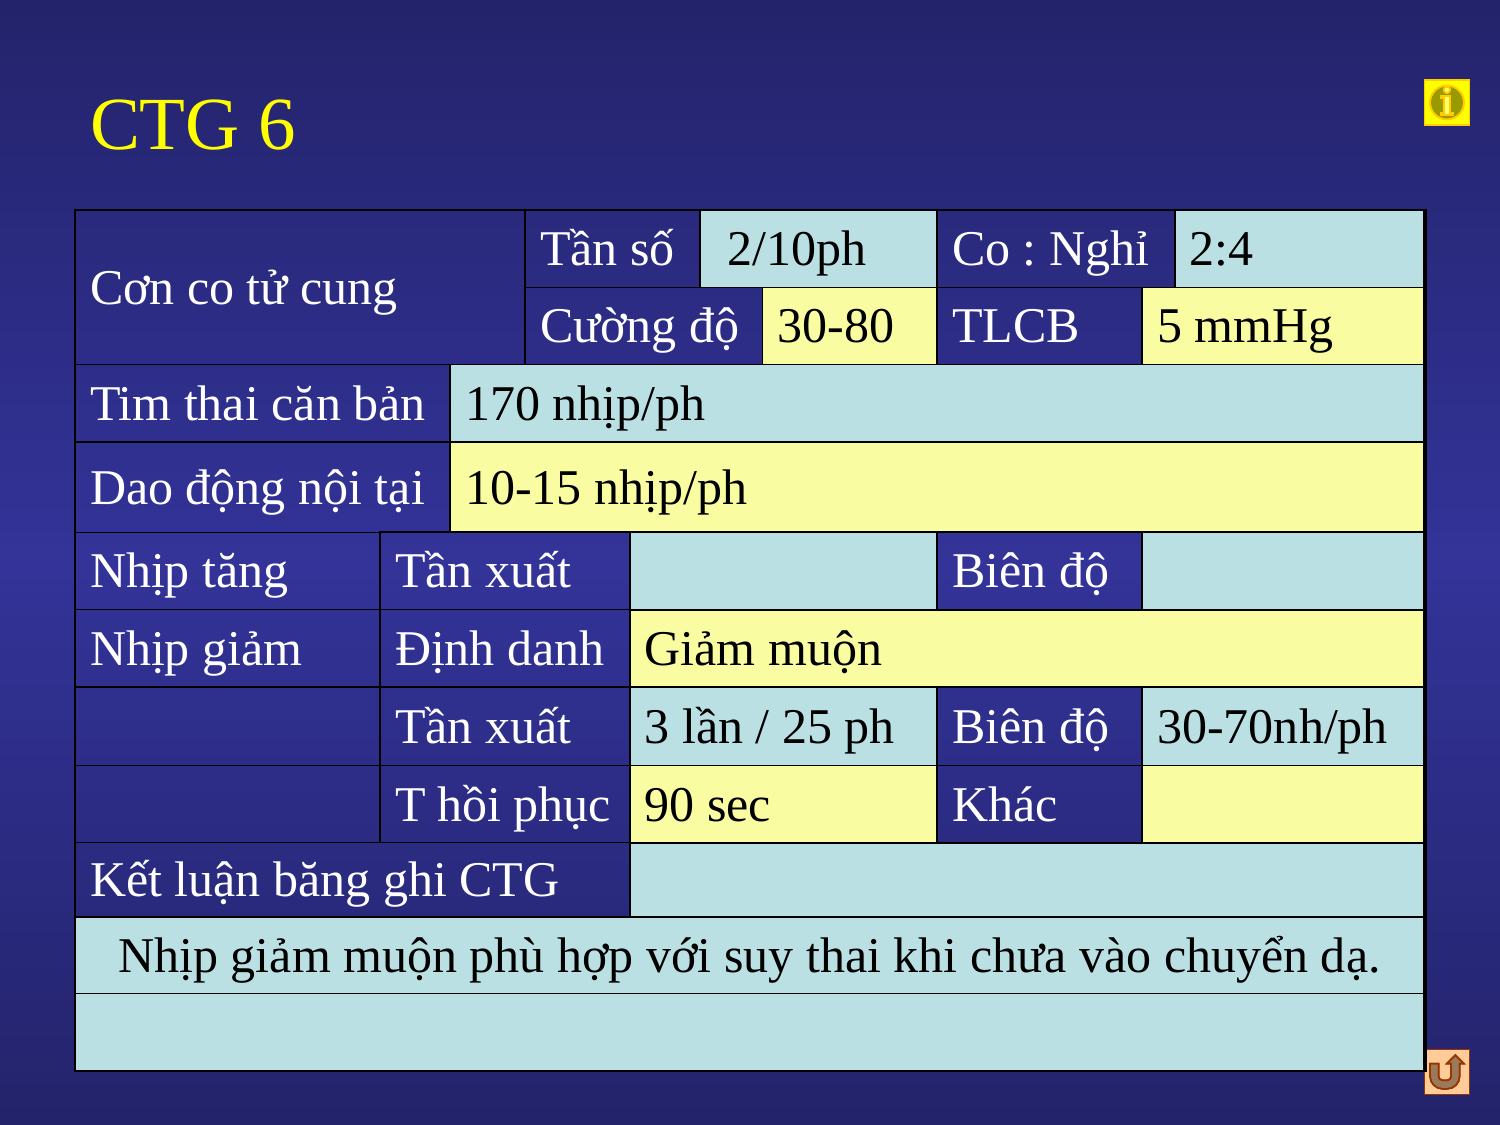

# CTG 6

| Cơn co tử cung |  |  | Tần số |  | 2/10ph |  | Co : Nghỉ |  | 2:4 |
| --- | --- | --- | --- | --- | --- | --- | --- | --- | --- |
|  |  |  | Cường độ |  |  | 30-80 | TLCB | 5 mmHg |  |
| Tim thai căn bản |  | 170 nhịp/ph |  |  |  |  |  |  |  |
| Dao động nội tại |  | 10-15 nhịp/ph |  |  |  |  |  |  |  |
| Nhịp tăng | Tần xuất |  |  |  |  |  | Biên độ |  |  |
| Nhịp giảm | Định danh |  |  | Giảm muộn |  |  |  |  |  |
|  | Tần xuất |  |  | 3 lần / 25 ph |  |  | Biên độ | 30-70nh/ph |  |
|  | T hồi phục |  |  | 90 sec |  |  | Khác |  |  |
| Kết luận băng ghi CTG |  |  |  |  |  |  |  |  |  |
| Nhịp giảm muộn phù hợp với suy thai khi chưa vào chuyển dạ. |  |  |  |  |  |  |  |  |  |
|  |  |  |  |  |  |  |  |  |  |